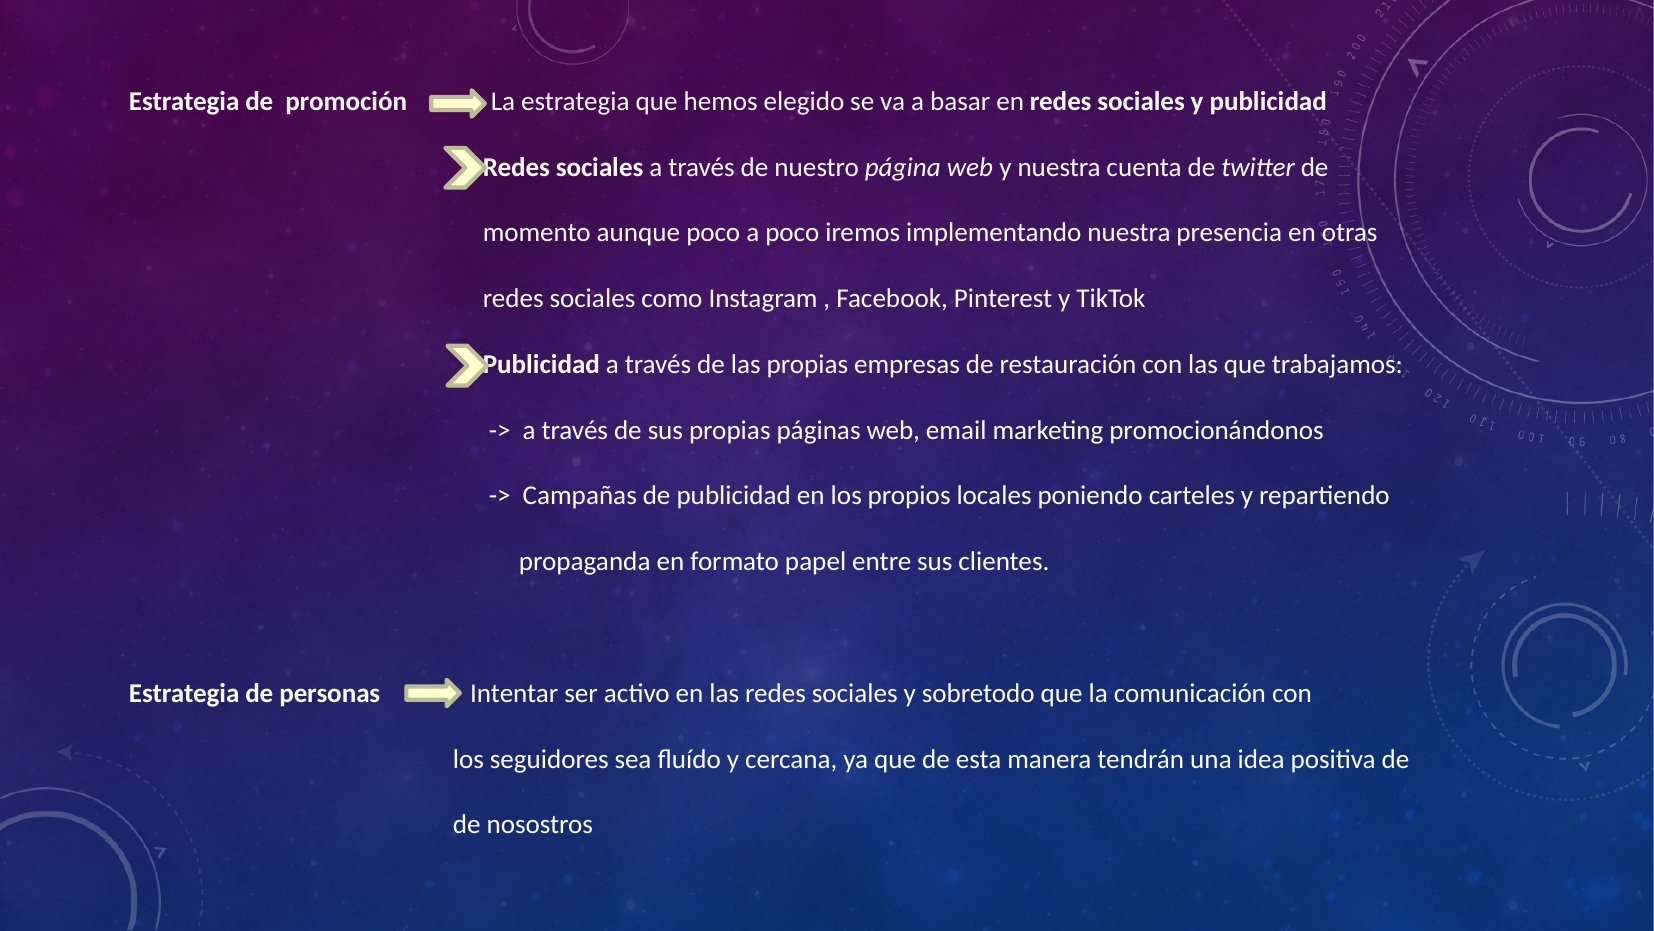

Estrategia de  promoción              La estrategia que hemos elegido se va a basar en redes sociales y publicidad
                                                           Redes sociales a través de nuestro página web y nuestra cuenta de twitter de
                                                           momento aunque poco a poco iremos implementando nuestra presencia en otras
                                                           redes sociales como Instagram , Facebook, Pinterest y TikTok
                                                           Publicidad a través de las propias empresas de restauración con las que trabajamos:
                                                            ->  a través de sus propias páginas web, email marketing promocionándonos
                                                            ->  Campañas de publicidad en los propios locales poniendo carteles y repartiendo
                                                                 propaganda en formato papel entre sus clientes.

Estrategia de personas               Intentar ser activo en las redes sociales y sobretodo que la comunicación con
                                                      los seguidores sea fluído y cercana, ya que de esta manera tendrán una idea positiva de
                                                      de nosostros